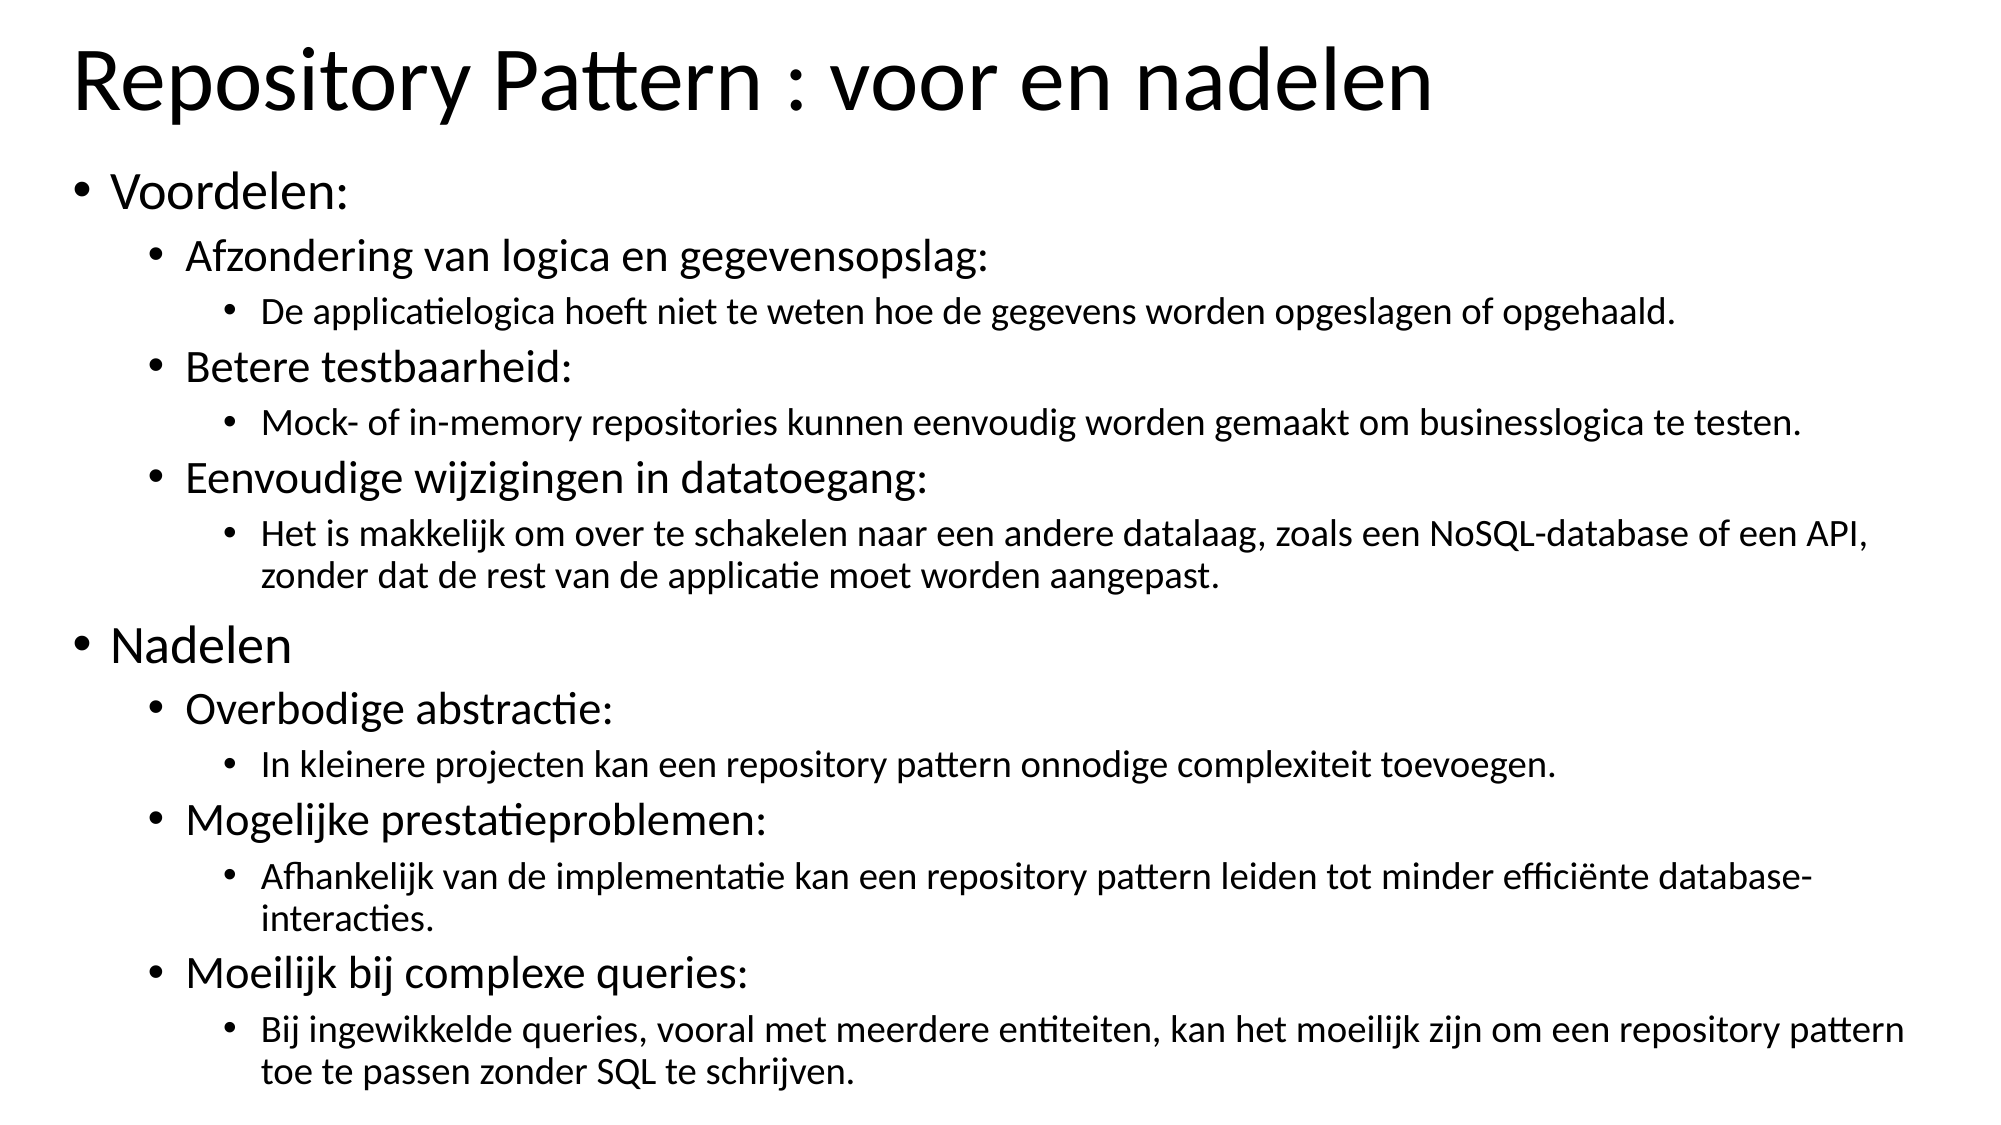

# Repository Pattern : voor en nadelen
Voordelen:
Afzondering van logica en gegevensopslag:
De applicatielogica hoeft niet te weten hoe de gegevens worden opgeslagen of opgehaald.
Betere testbaarheid:
Mock- of in-memory repositories kunnen eenvoudig worden gemaakt om businesslogica te testen.
Eenvoudige wijzigingen in datatoegang:
Het is makkelijk om over te schakelen naar een andere datalaag, zoals een NoSQL-database of een API, zonder dat de rest van de applicatie moet worden aangepast.
Nadelen
Overbodige abstractie:
In kleinere projecten kan een repository pattern onnodige complexiteit toevoegen.
Mogelijke prestatieproblemen:
Afhankelijk van de implementatie kan een repository pattern leiden tot minder efficiënte database-interacties.
Moeilijk bij complexe queries:
Bij ingewikkelde queries, vooral met meerdere entiteiten, kan het moeilijk zijn om een repository pattern toe te passen zonder SQL te schrijven.